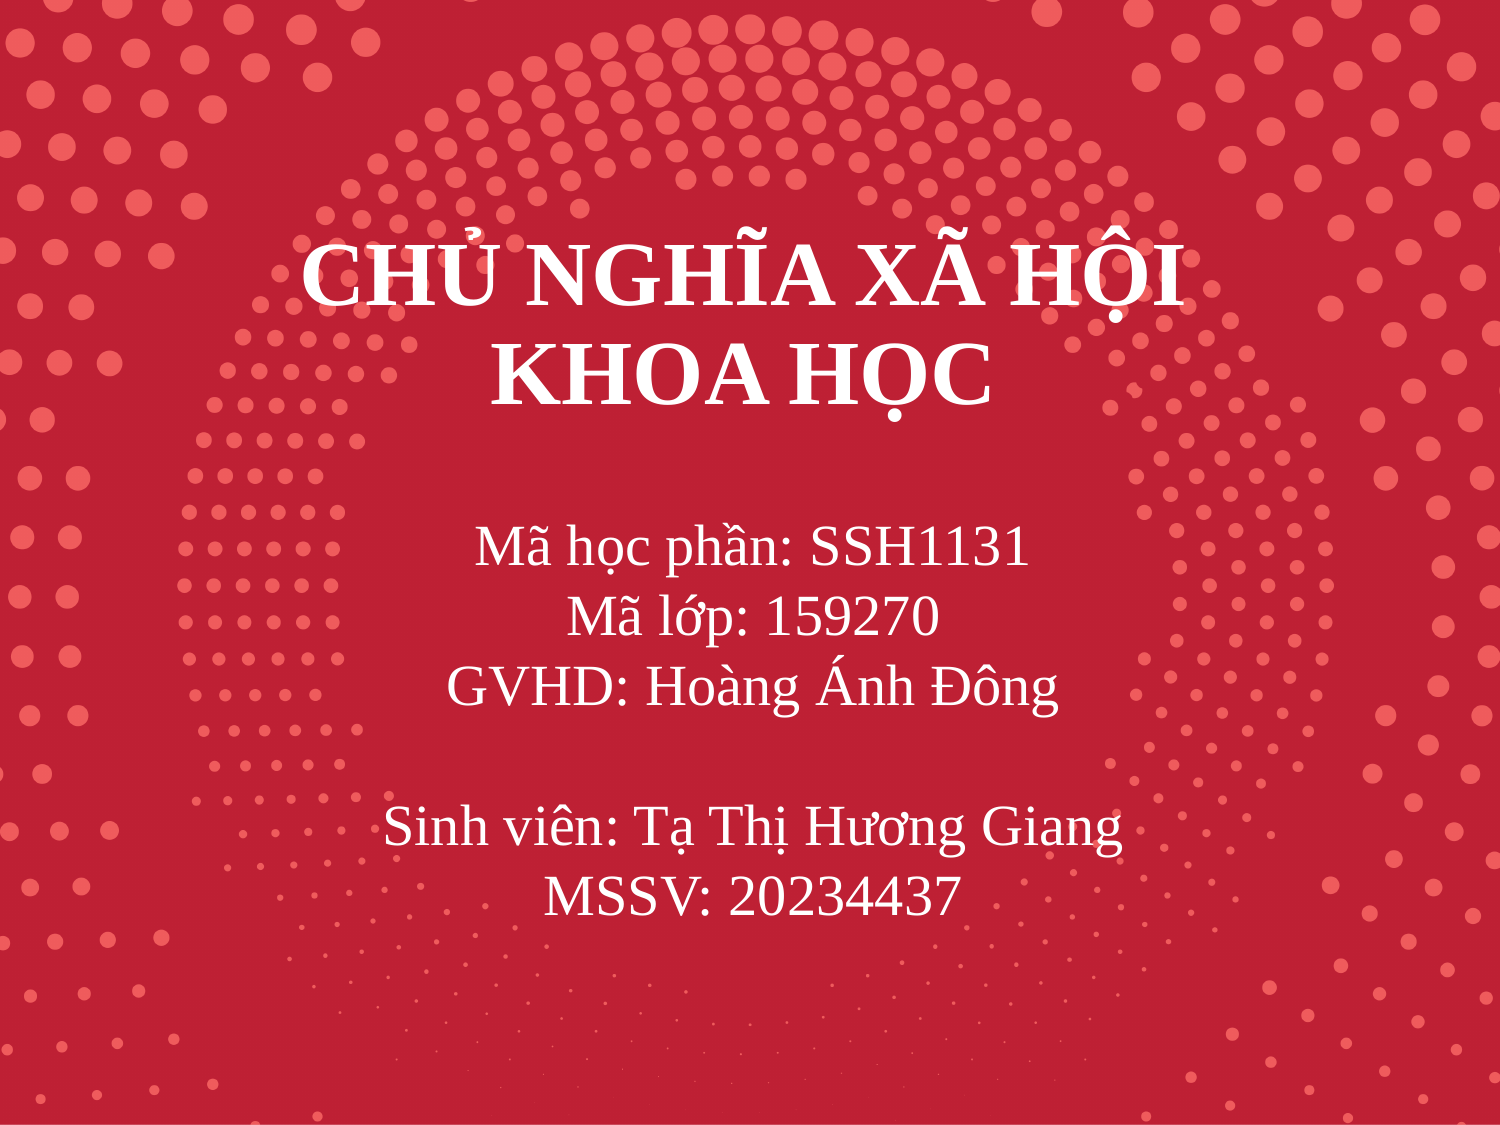

# CHỦ NGHĨA XÃ HỘI KHOA HỌC
Mã học phần: SSH1131
Mã lớp: 159270
GVHD: Hoàng Ánh Đông

Sinh viên: Tạ Thị Hương Giang
MSSV: 20234437